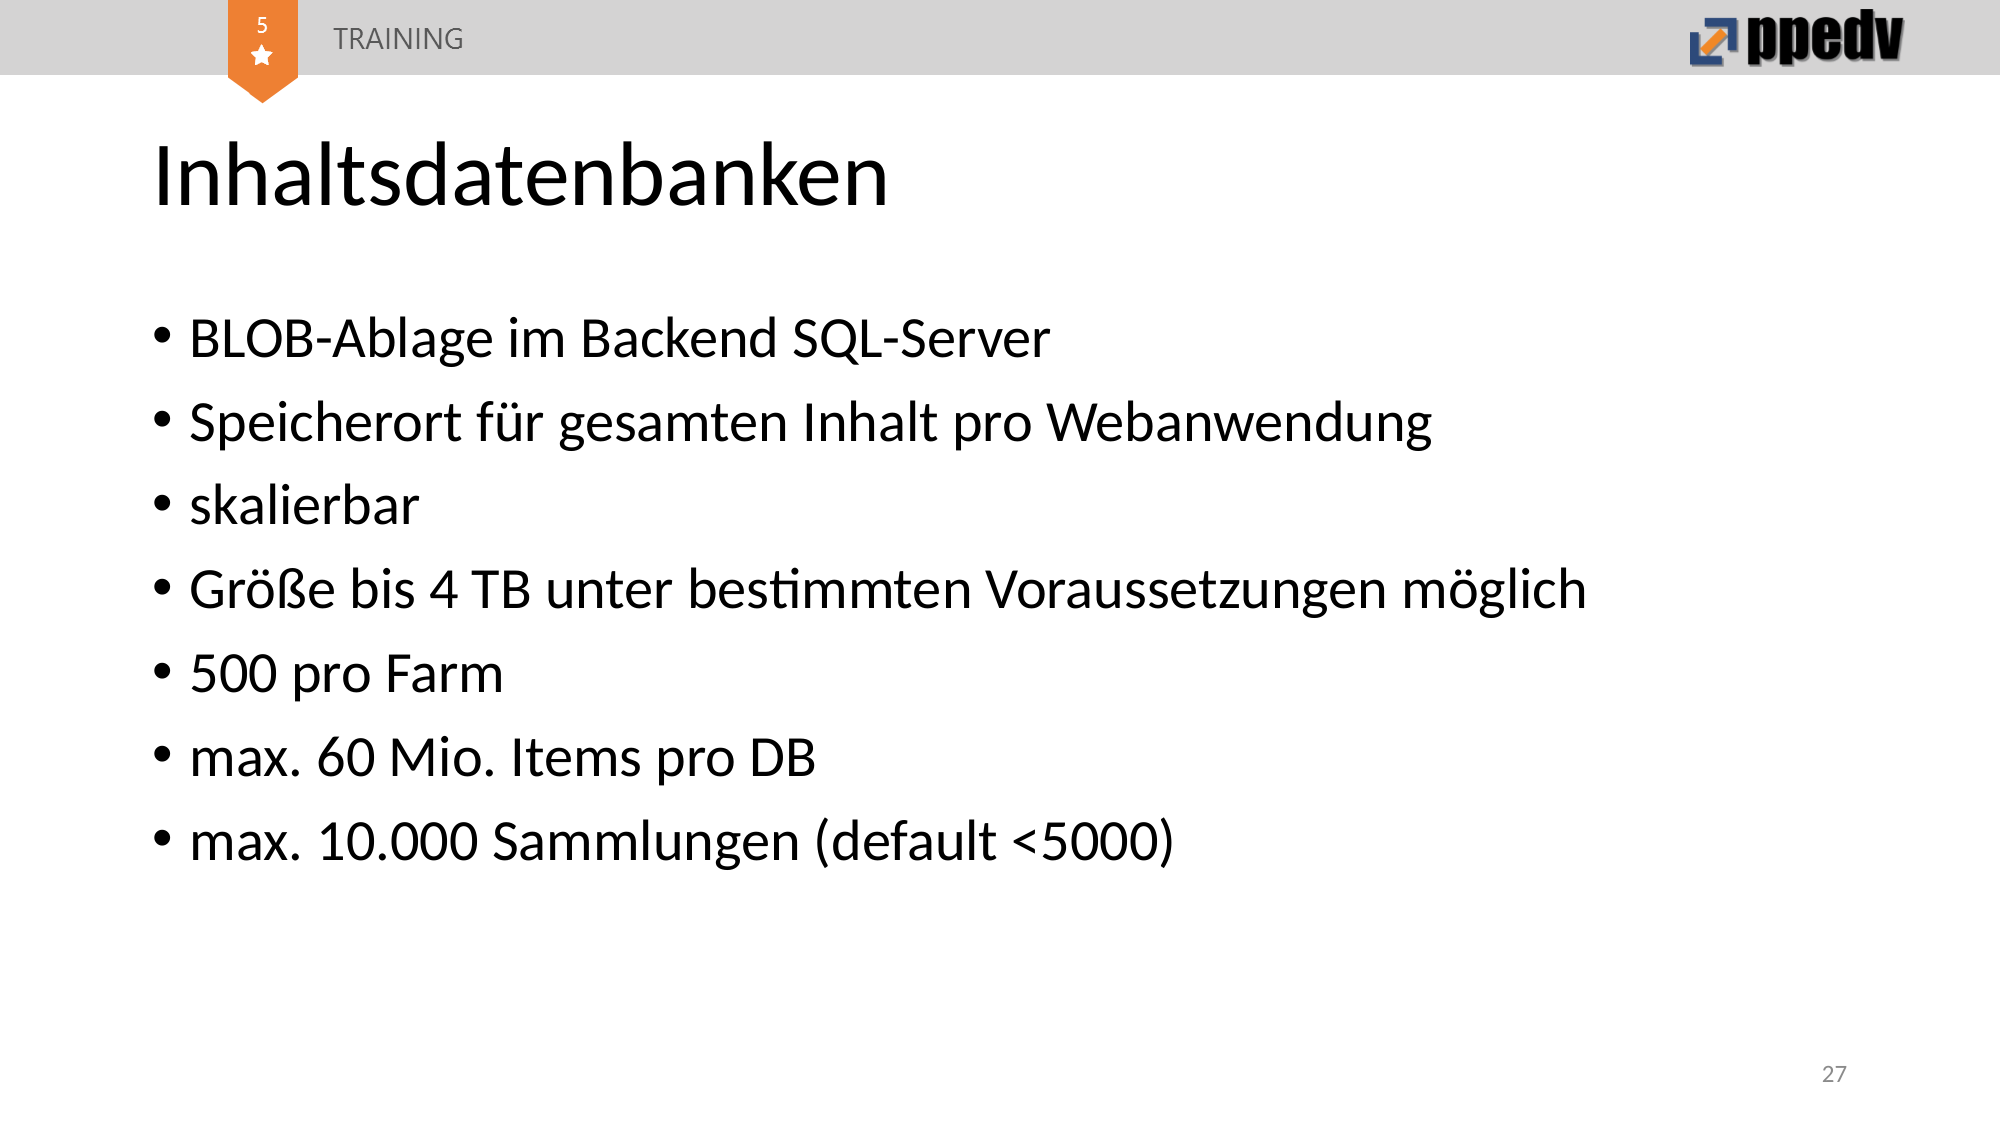

# Inhaltsdatenbanken
BLOB-Ablage im Backend SQL-Server
Speicherort für gesamten Inhalt pro Webanwendung
skalierbar
Größe bis 4 TB unter bestimmten Voraussetzungen möglich
500 pro Farm
max. 60 Mio. Items pro DB
max. 10.000 Sammlungen (default <5000)

27